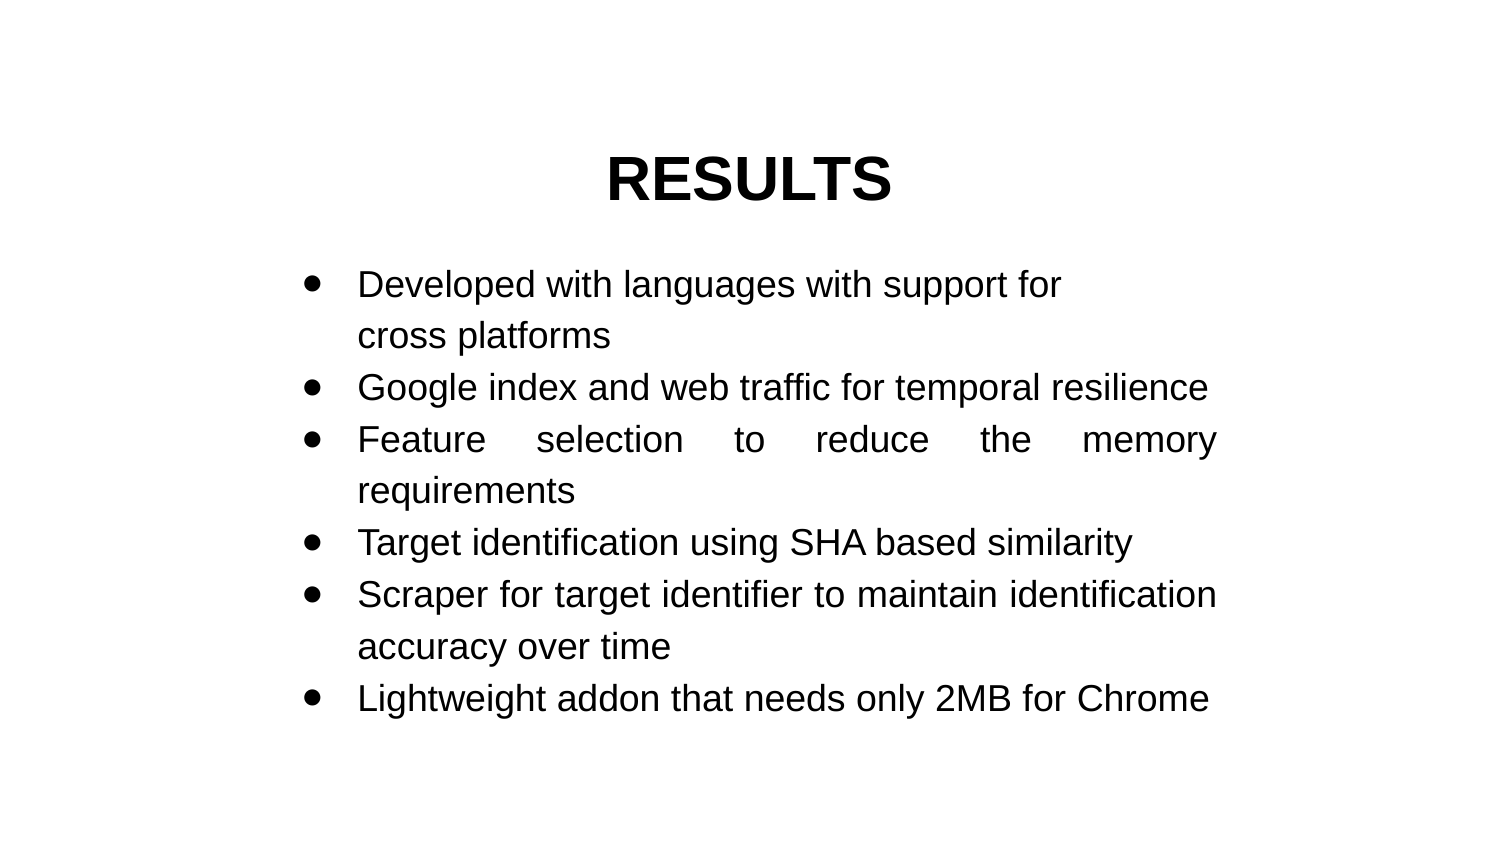

# RESULTS
Developed with languages with support for
cross platforms
Google index and web traffic for temporal resilience
Feature selection to reduce the memory requirements
Target identification using SHA based similarity
Scraper for target identifier to maintain identification accuracy over time
Lightweight addon that needs only 2MB for Chrome